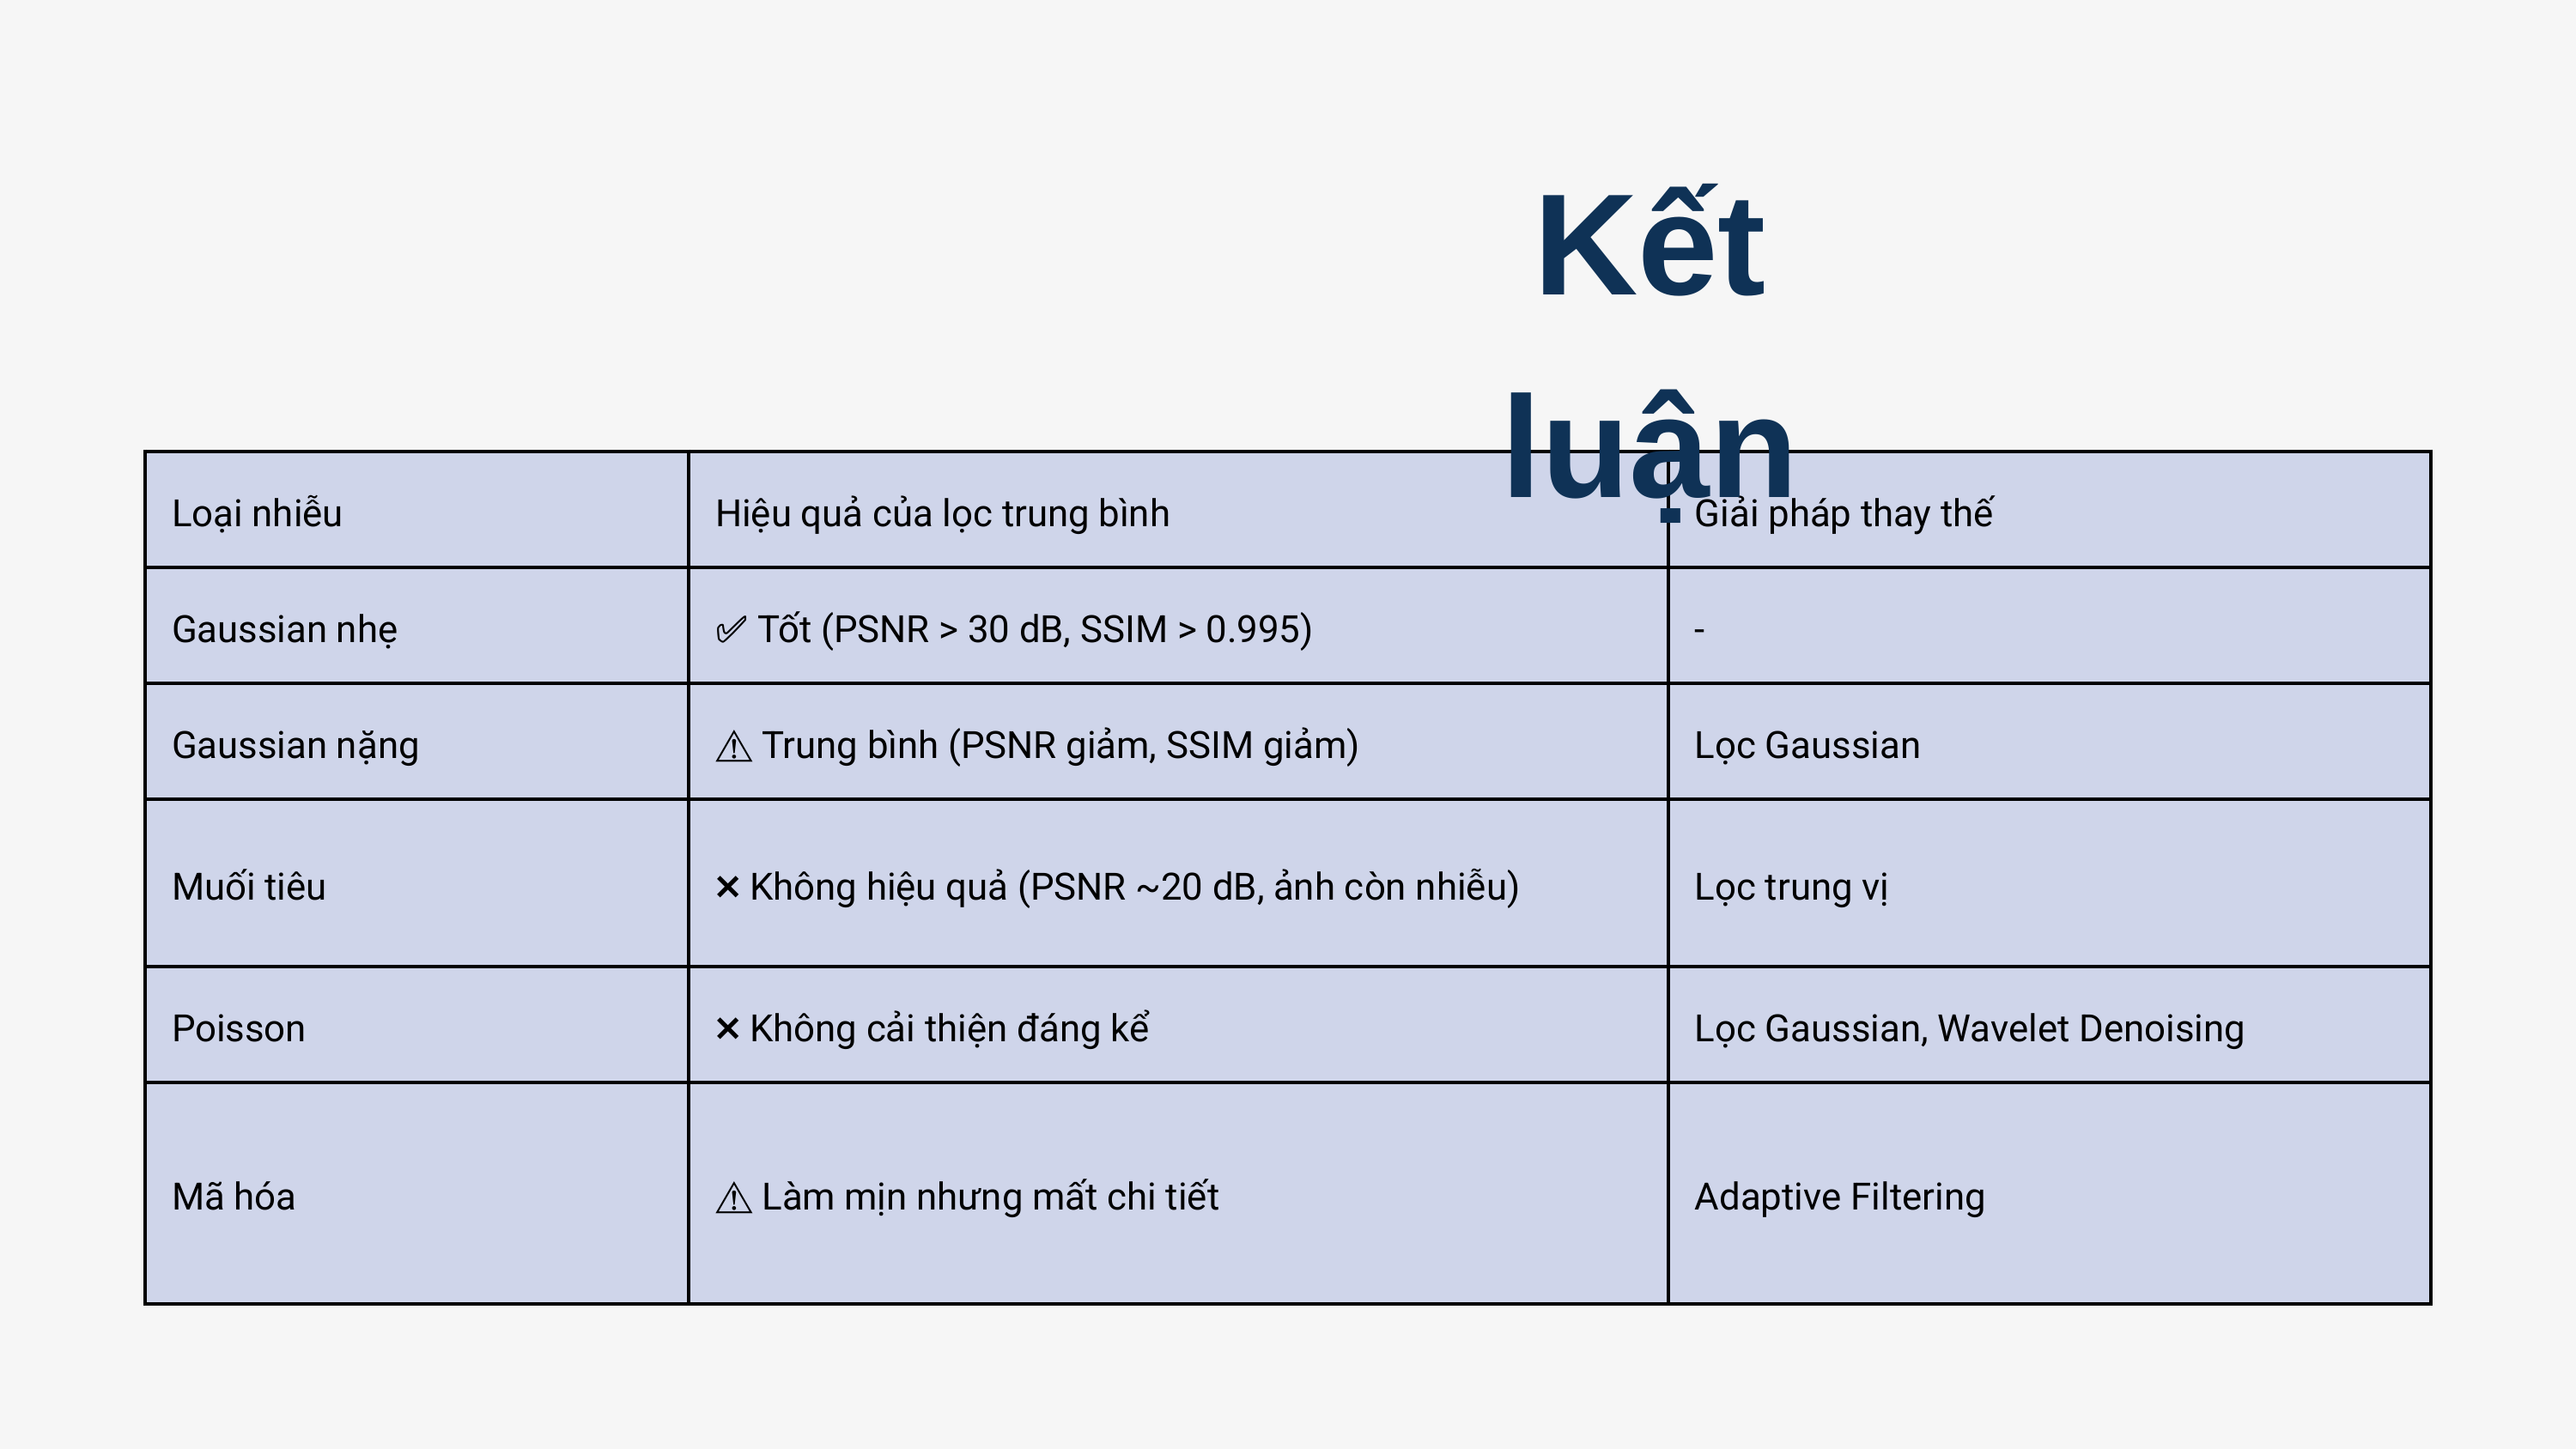

Kết luận
| Loại nhiễu | Hiệu quả của lọc trung bình | Giải pháp thay thế |
| --- | --- | --- |
| Gaussian nhẹ | ✅ Tốt (PSNR > 30 dB, SSIM > 0.995) | - |
| Gaussian nặng | ⚠️ Trung bình (PSNR giảm, SSIM giảm) | Lọc Gaussian |
| Muối tiêu | ❌ Không hiệu quả (PSNR ~20 dB, ảnh còn nhiễu) | Lọc trung vị |
| Poisson | ❌ Không cải thiện đáng kể | Lọc Gaussian, Wavelet Denoising |
| Mã hóa | ⚠️ Làm mịn nhưng mất chi tiết | Adaptive Filtering |